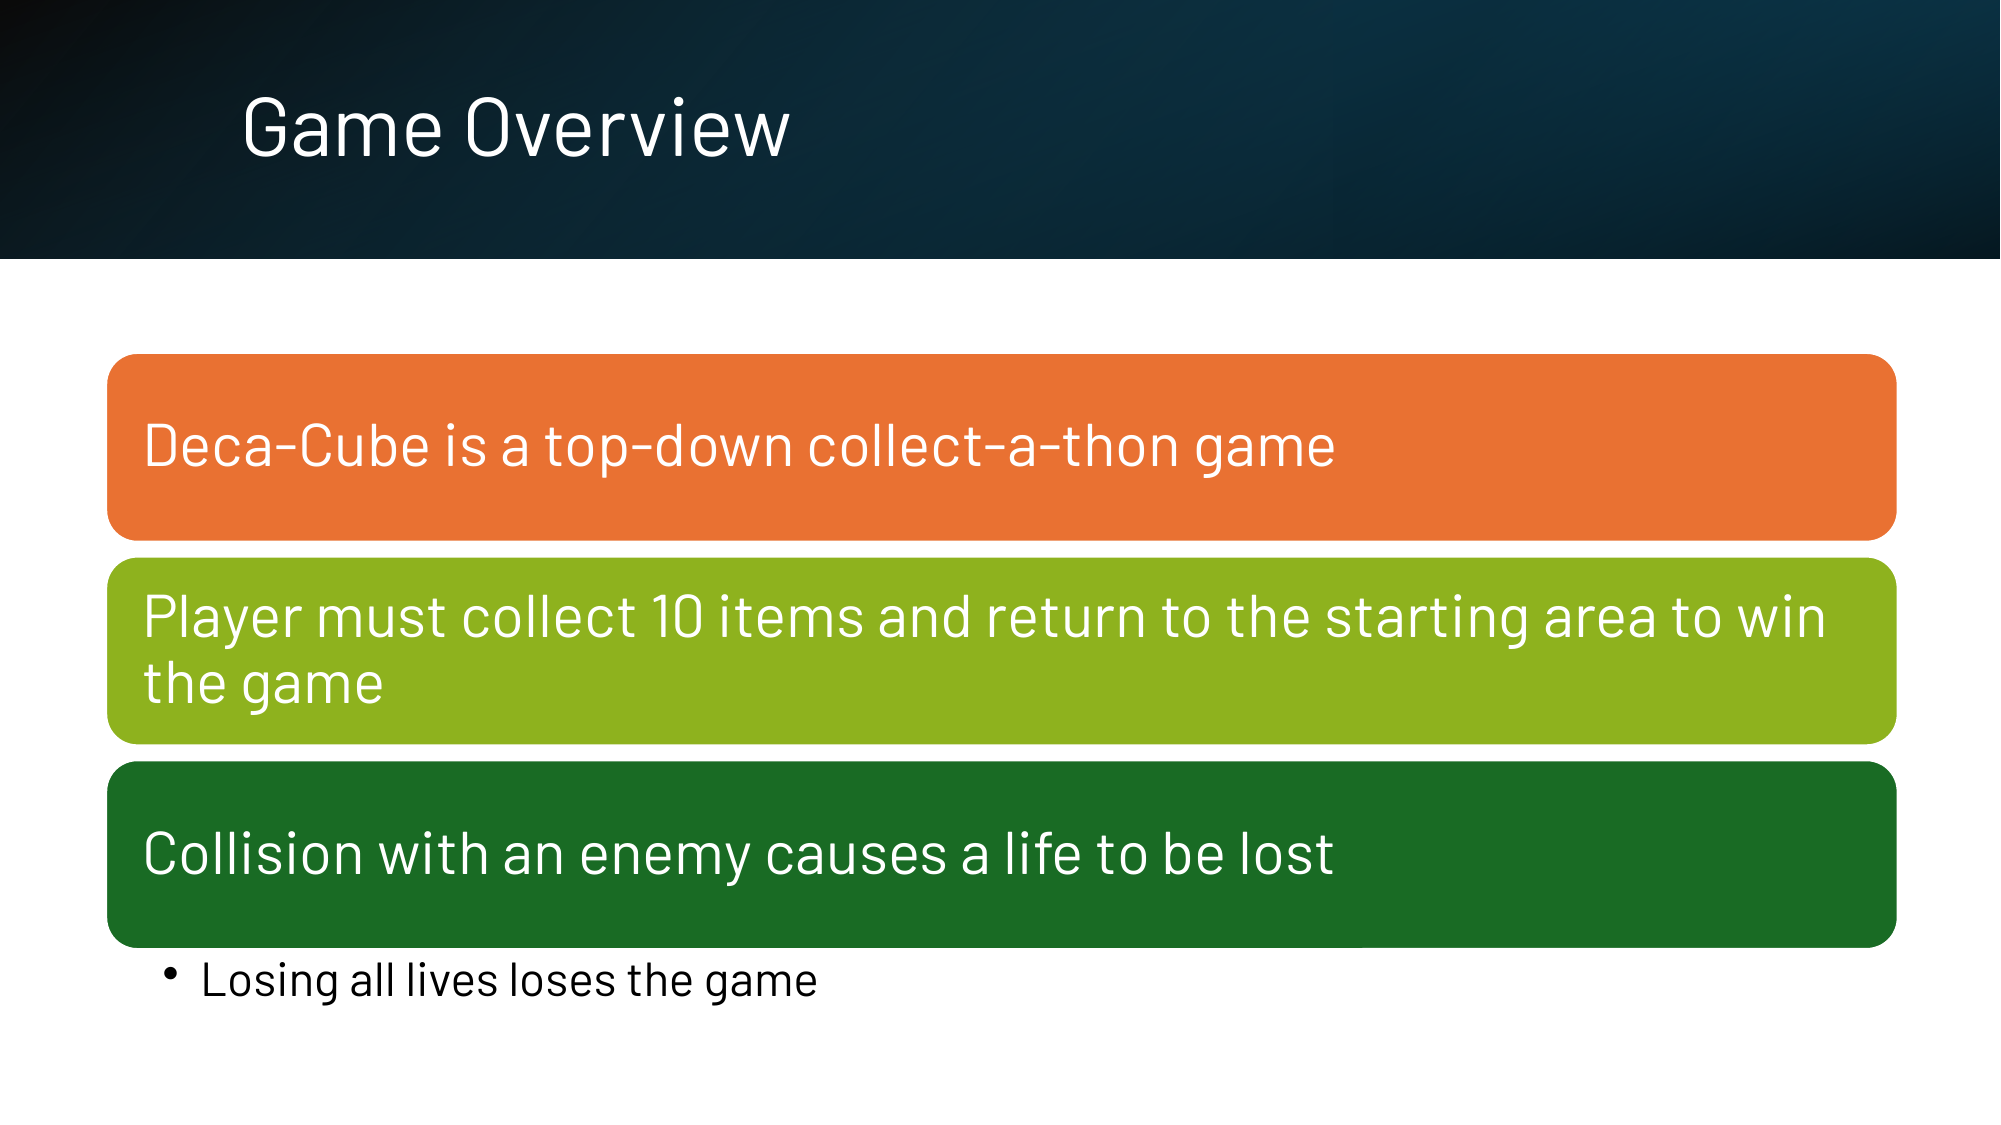

# Game Overview
Deca-Cube is a top-down collect-a-thon game
Player must collect 10 items and return to the starting area to win the game
Collision with an enemy causes a life to be lost
Losing all lives loses the game